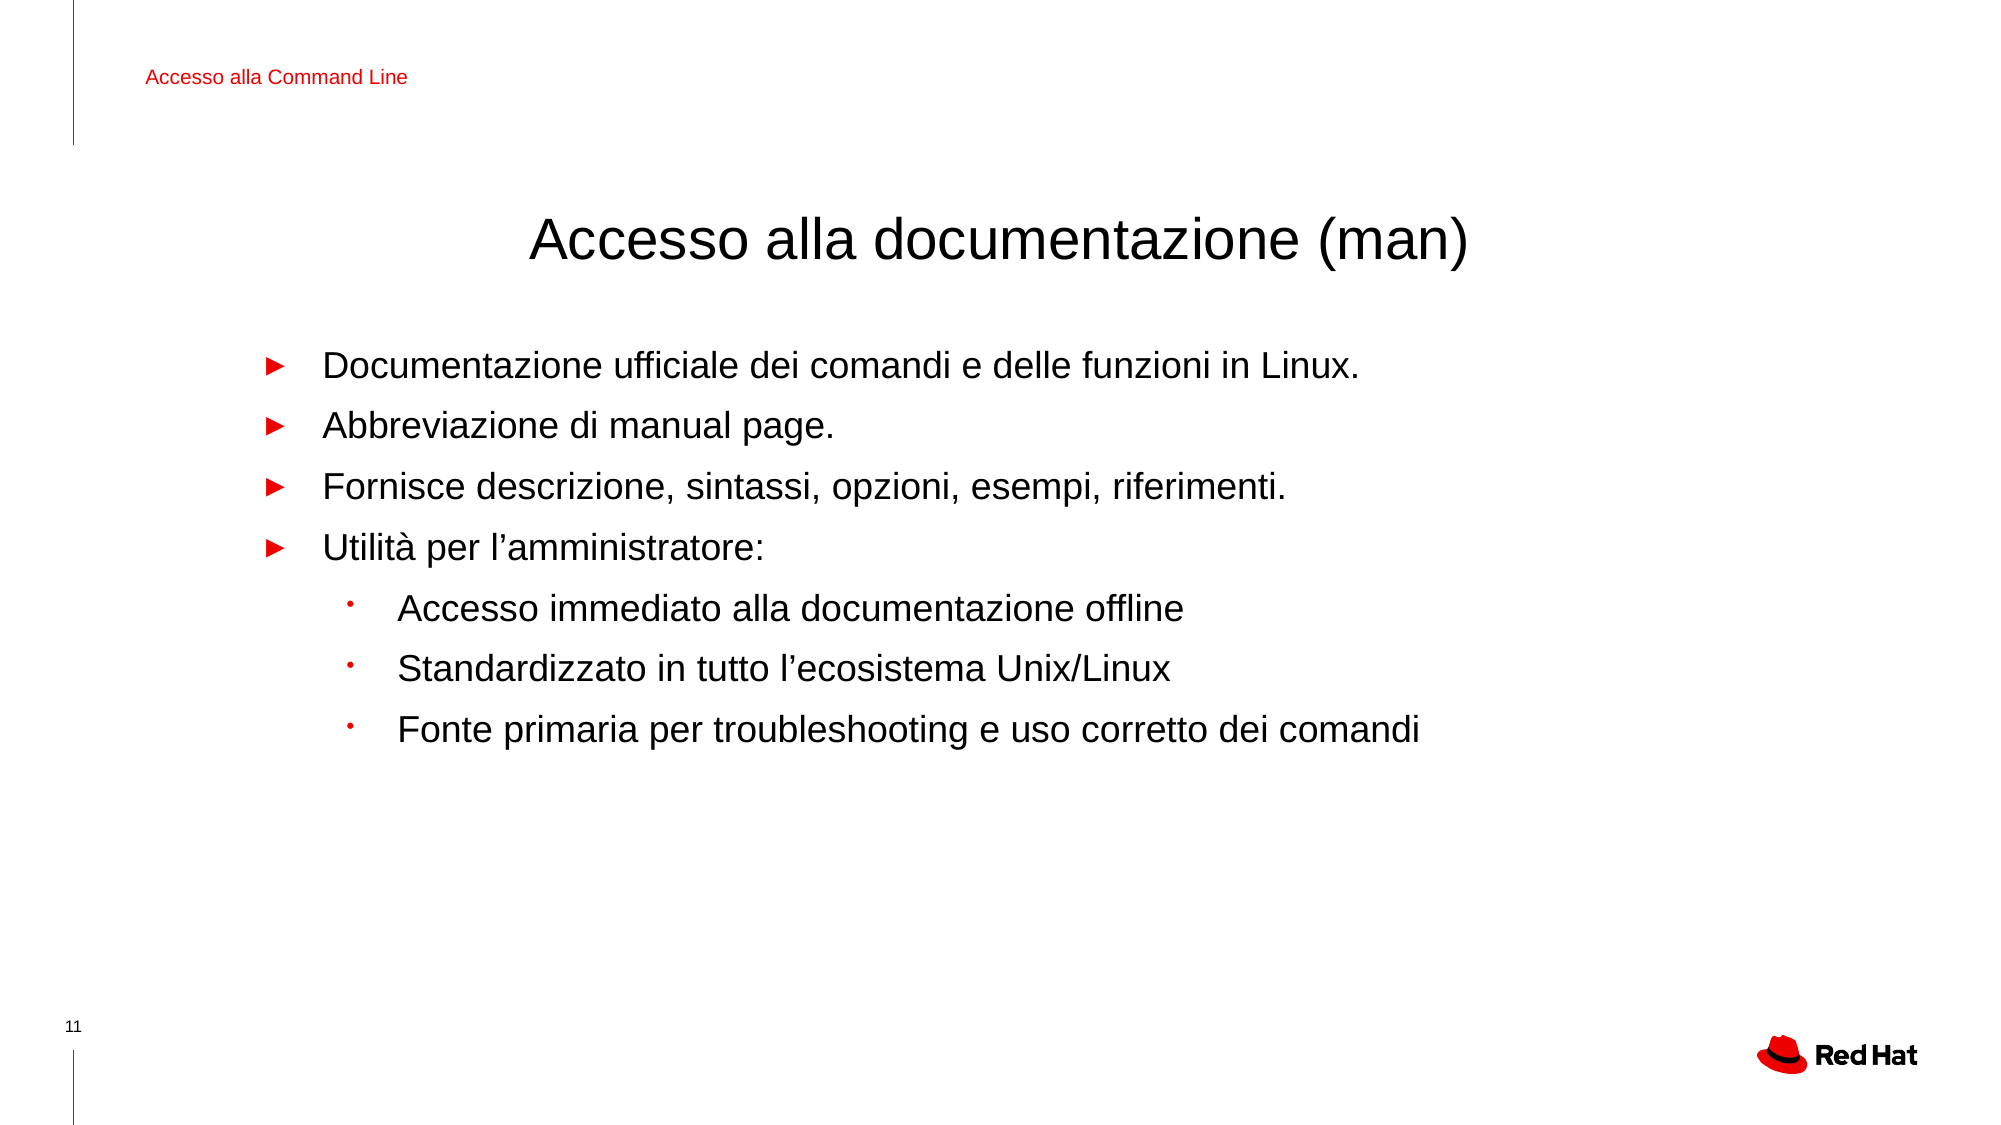

Accesso alla Command Line
# Accesso alla documentazione (man)
Documentazione ufficiale dei comandi e delle funzioni in Linux.
Abbreviazione di manual page.
Fornisce descrizione, sintassi, opzioni, esempi, riferimenti.
Utilità per l’amministratore:
Accesso immediato alla documentazione offline
Standardizzato in tutto l’ecosistema Unix/Linux
Fonte primaria per troubleshooting e uso corretto dei comandi

11